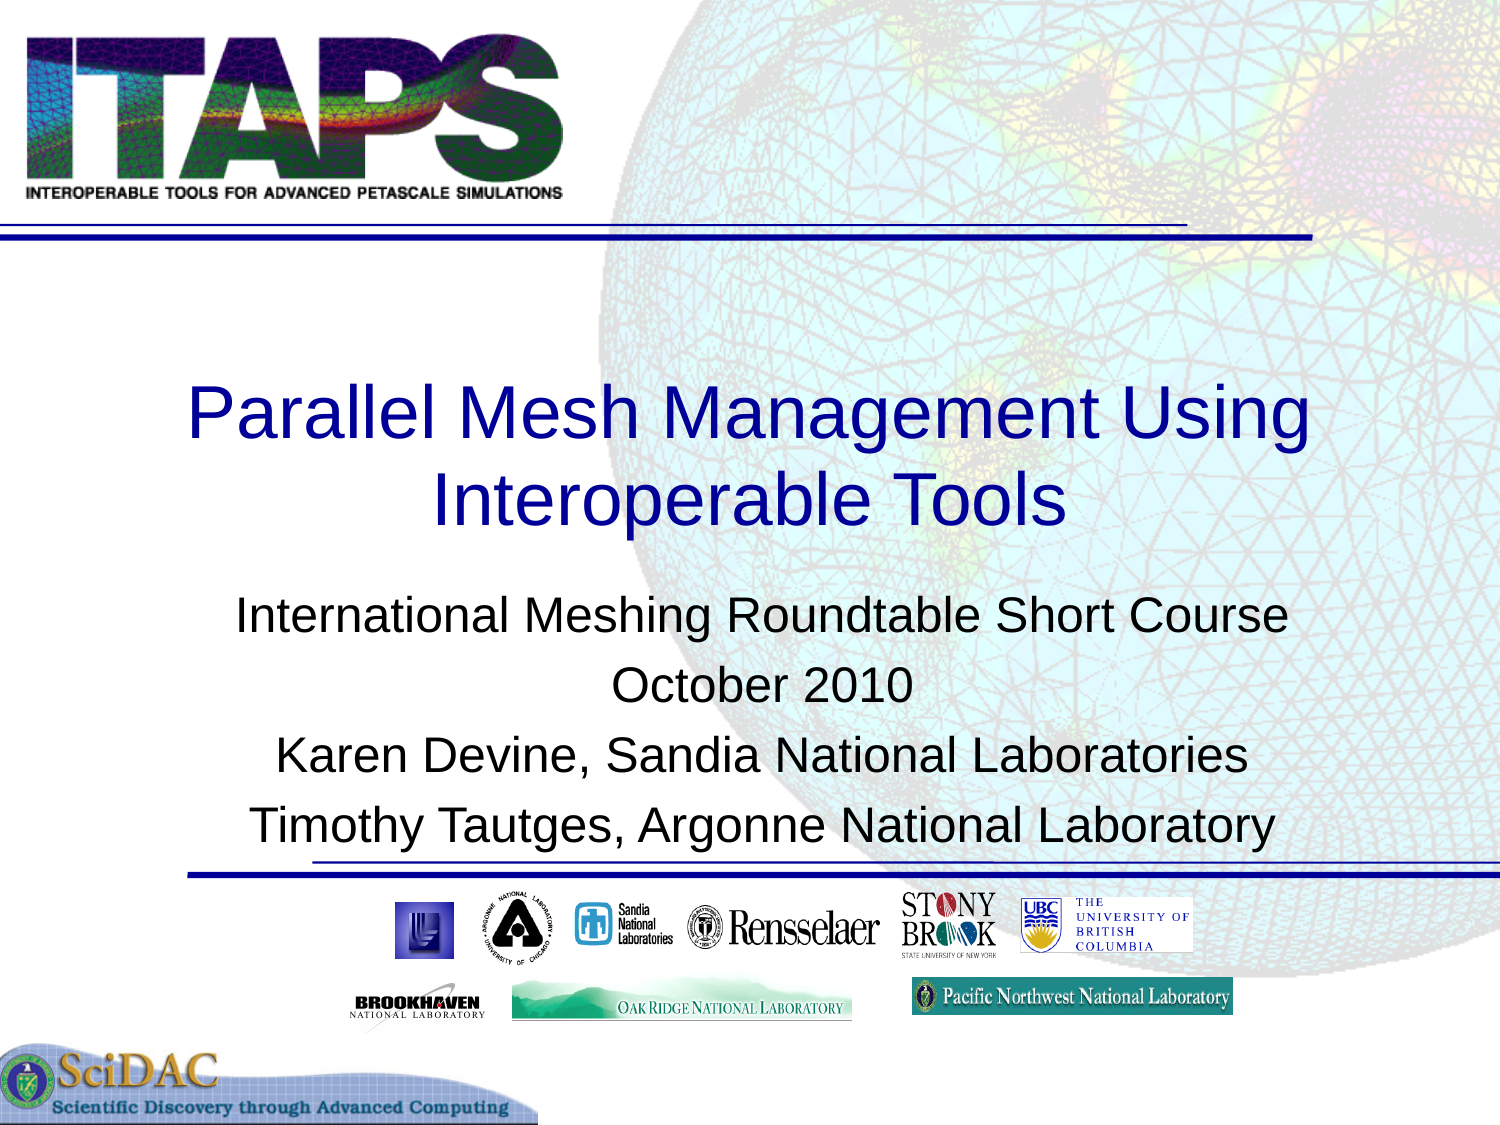

# Parallel Mesh Management Using Interoperable Tools
International Meshing Roundtable Short Course
October 2010
Karen Devine, Sandia National Laboratories
Timothy Tautges, Argonne National Laboratory